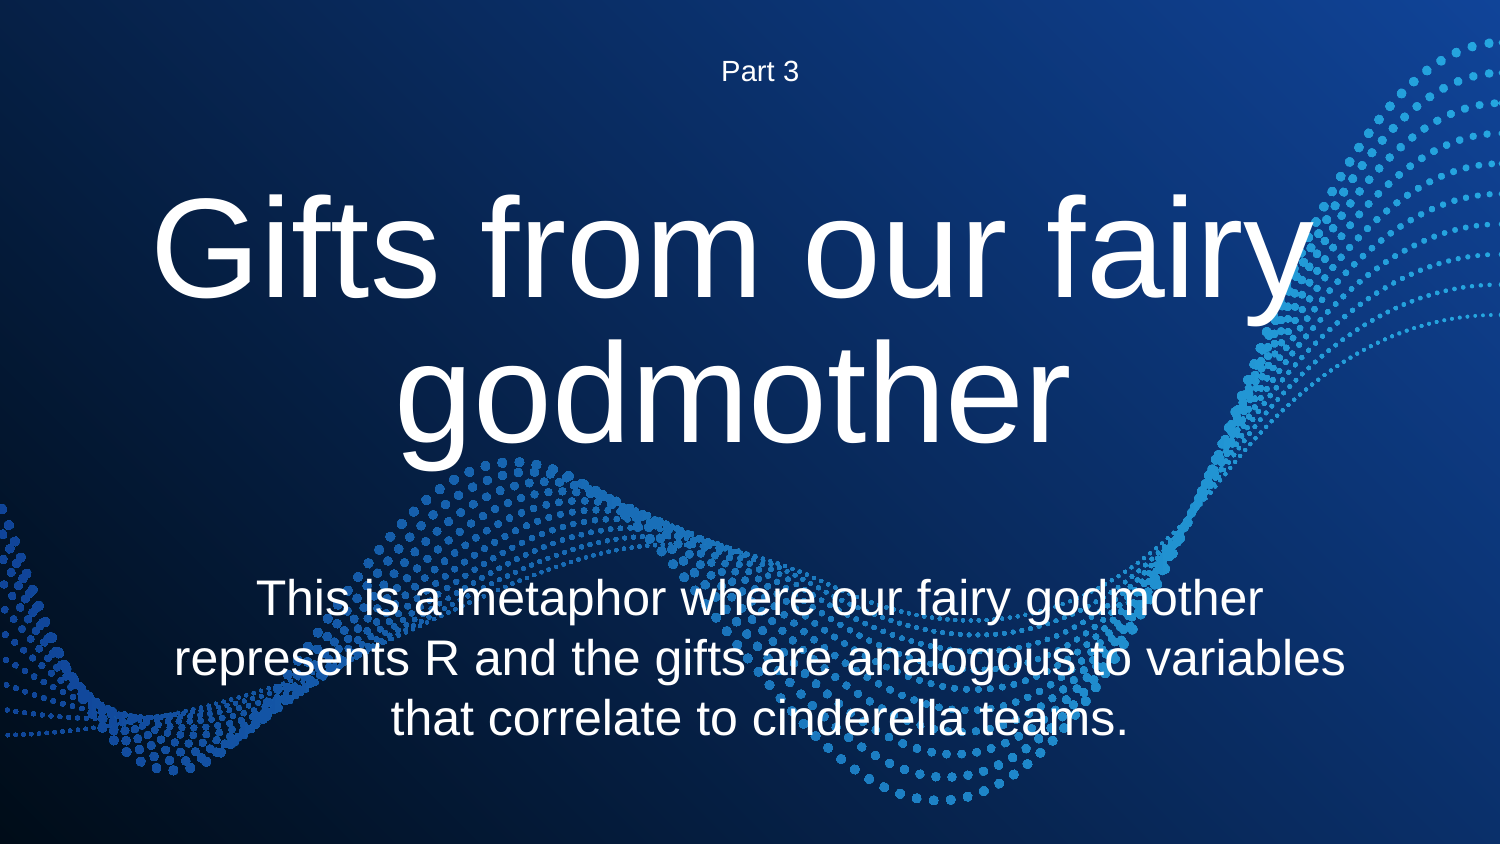

Part 3
# Gifts from our fairy godmother
This is a metaphor where our fairy godmother represents R and the gifts are analogous to variables that correlate to cinderella teams.